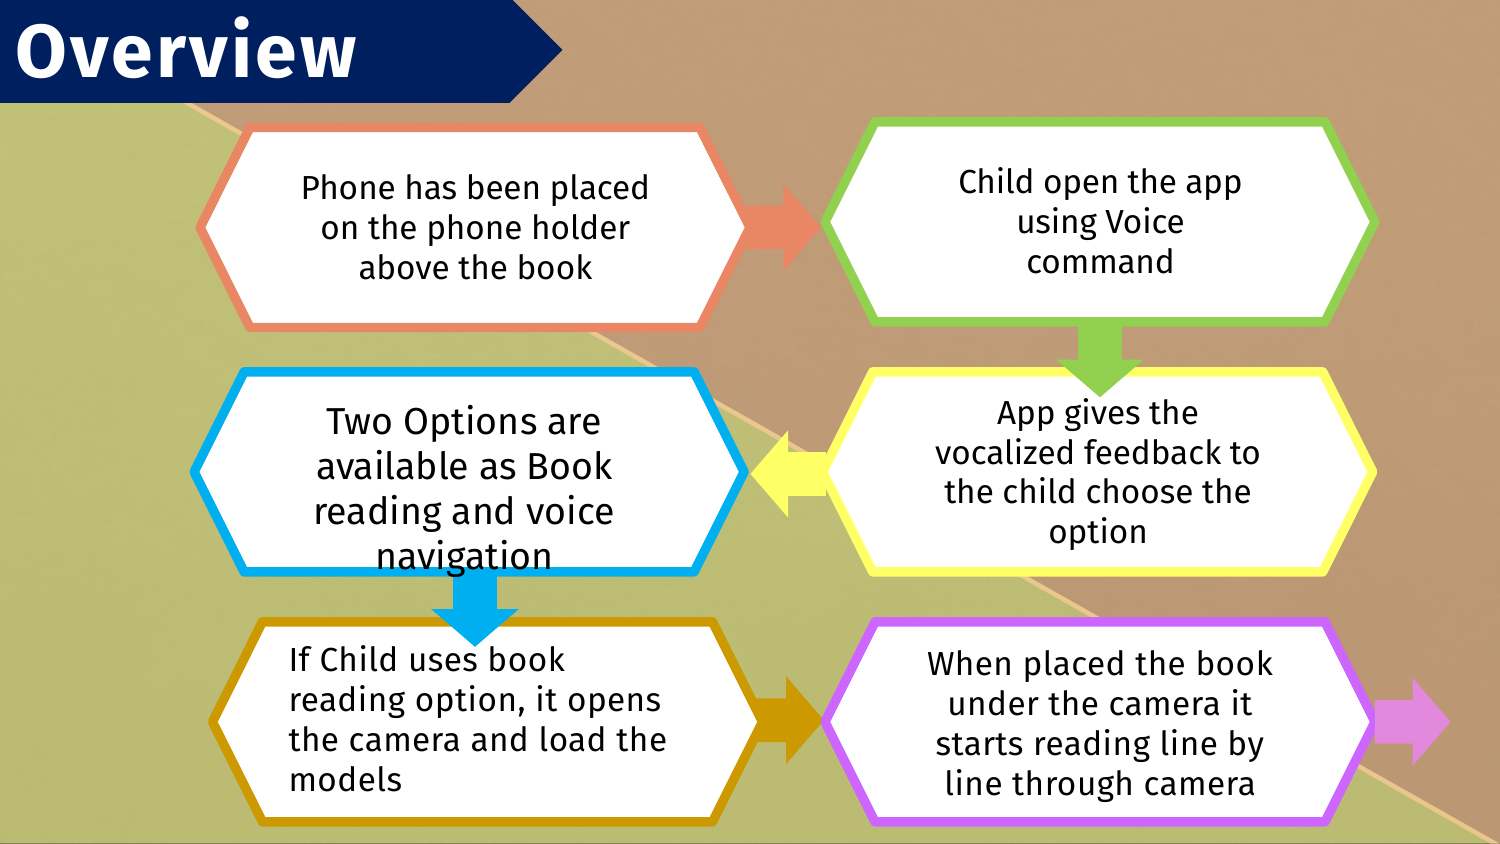

# Overview

Child open the app using Voice command
Phone has been placed on the phone holder above the book

App gives the vocalized feedback to the child choose the option
Two Options are available as Book reading and voice navigation

If Child uses book reading option, it opens the camera and load the models
When placed the book under the camera it starts reading line by line through camera